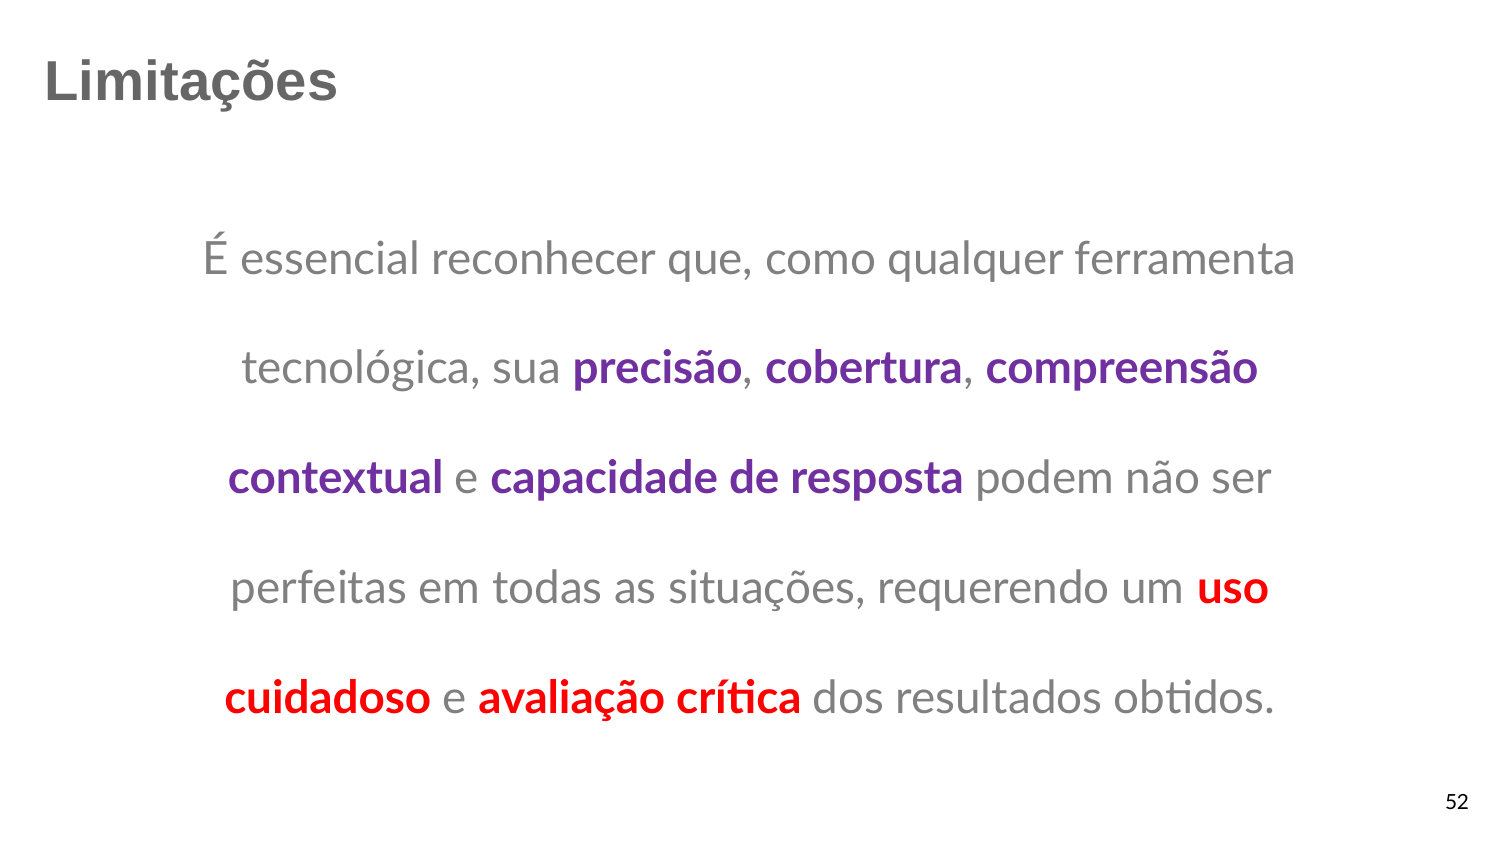

# Limitações
É essencial reconhecer que, como qualquer ferramenta tecnológica, sua precisão, cobertura, compreensão contextual e capacidade de resposta podem não ser perfeitas em todas as situações, requerendo um uso cuidadoso e avaliação crítica dos resultados obtidos.
52